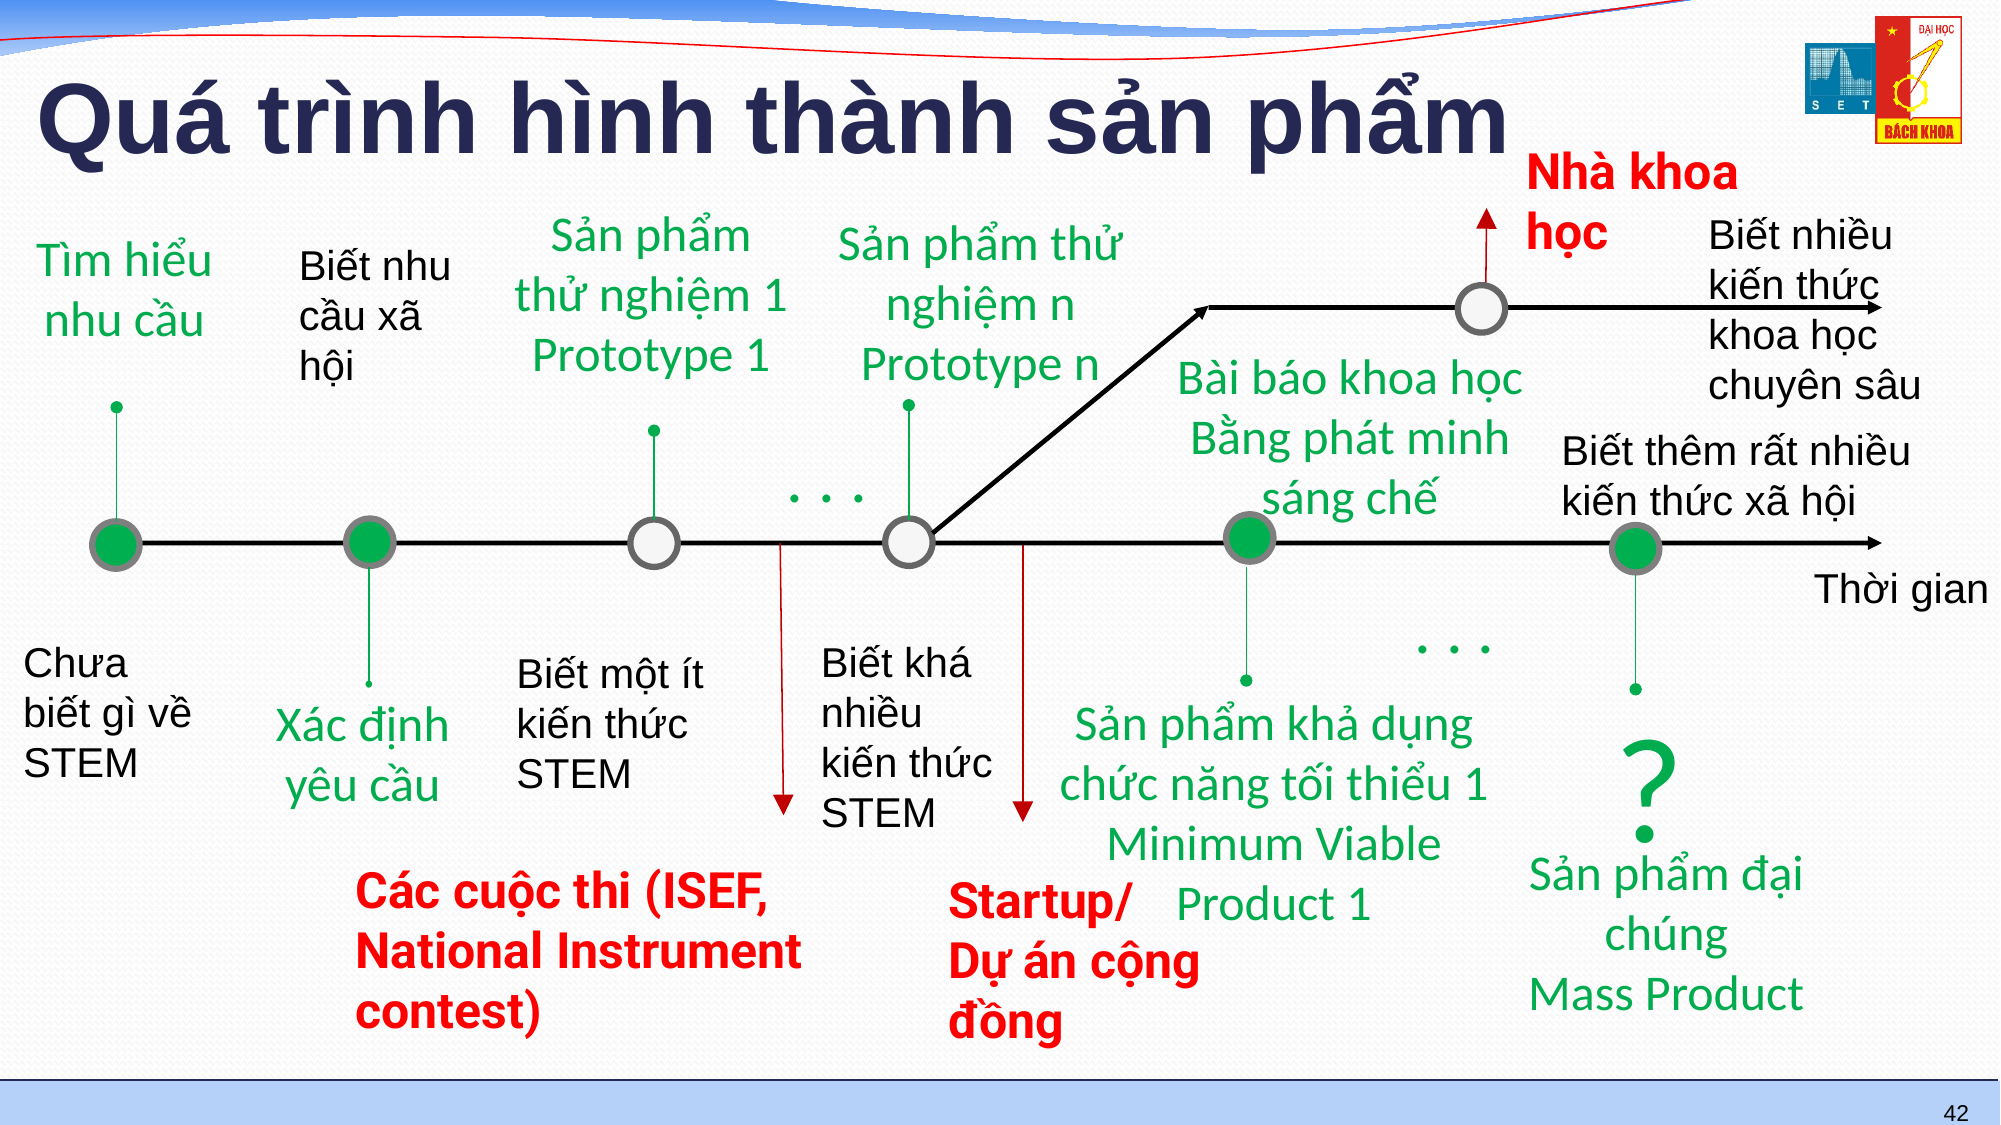

# Quá trình hình thành sản phẩm
Nhà khoa học
Sản phẩm thử nghiệm 1
Prototype 1
Biết nhiều kiến thức khoa học chuyên sâu
Sản phẩm thử nghiệm n
Prototype n

Tìm hiểu nhu cầu
Biết nhu cầu xã hội

Bài báo khoa học
Bằng phát minh sáng chế

Biết thêm rất nhiều kiến thức xã hội
. . .

Thời gian
. . .
Biết khá nhiều kiến thức STEM
Chưa biết gì về STEM
Biết một ít kiến thức STEM

Sản phẩm khả dụng chức năng tối thiểu 1
Minimum Viable Product 1

Xác định yêu cầu
?
Sản phẩm đại chúng
Mass Product
Các cuộc thi (ISEF, National Instrument  contest)
Startup/
Dự án cộng đồng
42